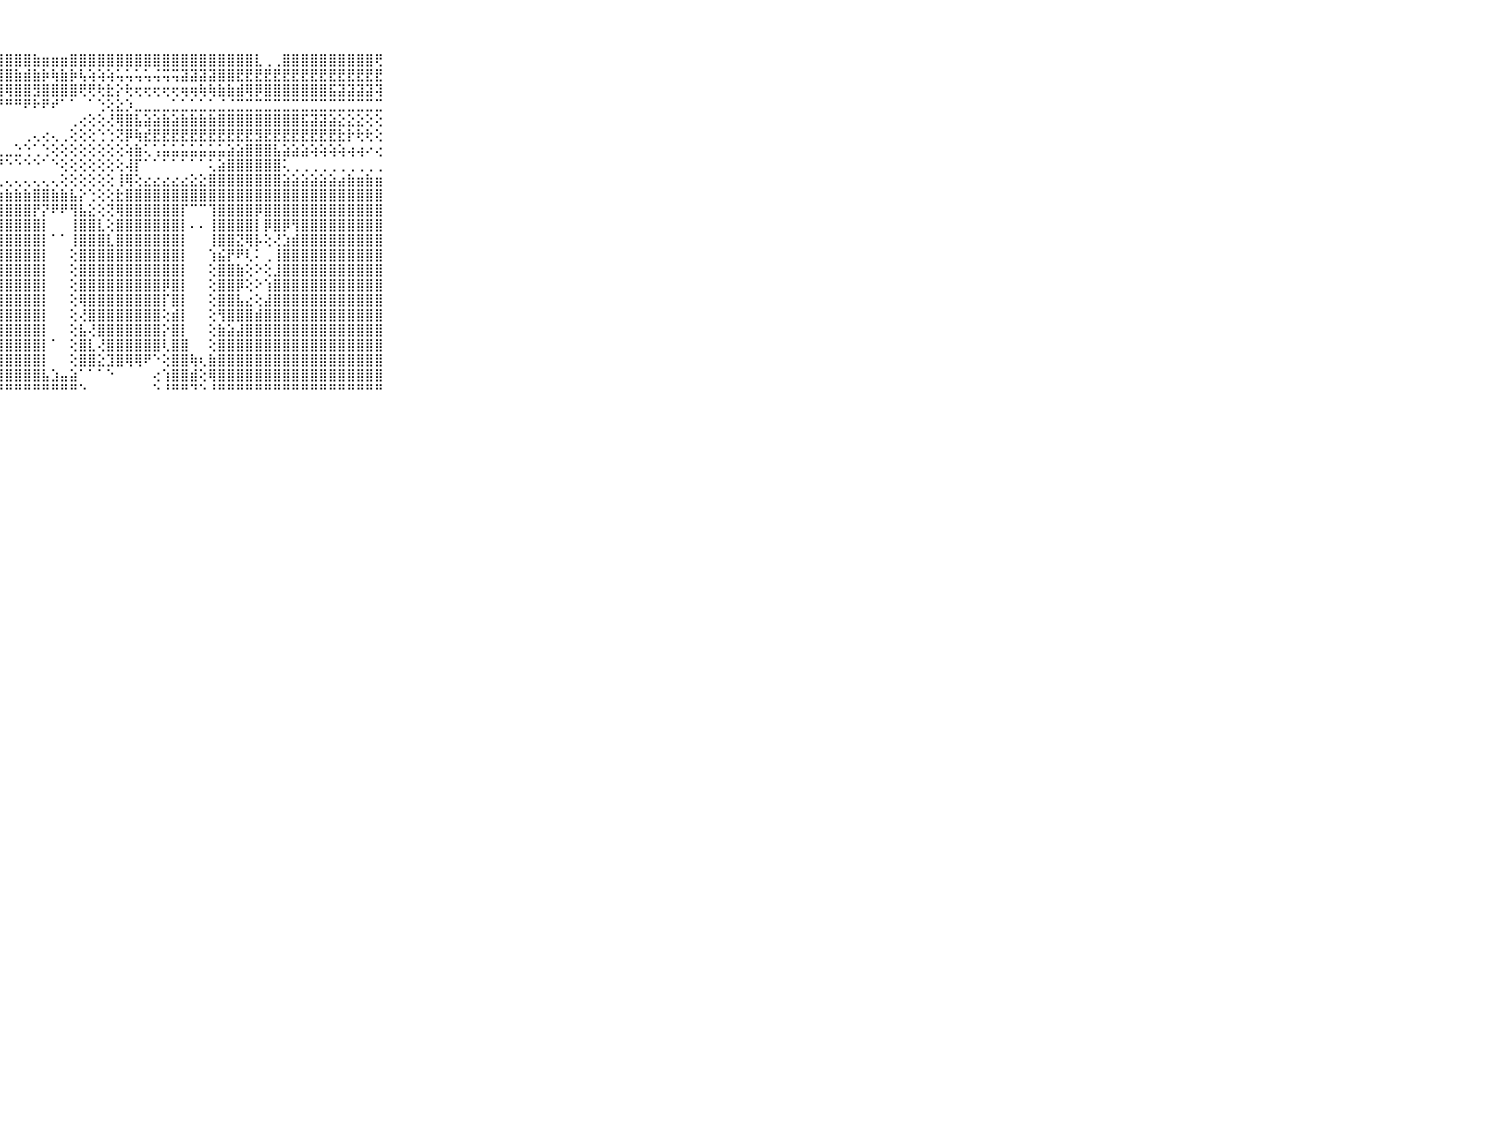

⠀⠀⠀⠀⠀⠀⠀⠀⠀⠀⠀⣽⡵⣼⣕⣕⣘⣙⣙⡝⢝⠝⠟⠝⢝⢝⣿⢿⣿⣿⣿⣷⣶⣶⣶⣿⣿⣿⣿⣿⣿⣿⣿⣿⣿⣿⣿⣿⣿⣿⣿⣿⣿⣿⣿⣇⢀⢀⣿⣿⣿⣿⣿⣿⣿⣿⣿⣿⢟⠀⠀⠀⠀⠀⠀⠀⠀⠀⠀⠀⠀
⠀⠀⠀⠀⠀⠀⠀⠀⠀⠀⠀⣾⣷⣯⣽⣥⣥⣥⡕⢕⢕⢐⢑⢑⢱⣵⣷⣾⣿⣷⣾⣷⡷⢷⣷⡷⢧⢵⢵⢵⢥⢥⢥⢥⢬⢭⢭⣽⣽⣽⣽⣿⣿⣟⣟⣟⣟⣟⣟⣟⣟⣟⣟⣟⣟⣟⣟⣟⣟⠀⠀⠀⠀⠀⠀⠀⠀⠀⠀⠀⠀
⠀⠀⠀⠀⠀⠀⠀⠀⠀⠀⠀⣿⣿⣟⣺⡗⢓⢃⠑⠑⠅⠅⠅⠕⢱⡏⢹⣿⢿⣿⣿⣻⣿⣿⣿⣿⢟⢟⢗⣗⡕⢗⢖⢖⢖⢖⢖⢶⢶⢷⢷⣷⣷⣾⢿⡿⣿⣿⣿⣿⣿⣿⣿⣯⣽⣽⣽⣽⢽⠀⠀⠀⠀⠀⠀⠀⠀⠀⠀⠀⠀
⠀⠀⠀⠀⠀⠀⠀⠀⠀⠀⠀⣿⣿⣿⡿⣍⡏⠉⠙⠙⠙⠙⠑⠑⠑⠙⠛⠛⠛⠛⠟⠗⠟⠞⠁⠁⠀⠁⢑⢕⣕⡱⣀⣀⣀⣀⣁⣁⣁⣁⣁⣈⣈⣉⣉⣉⣉⣉⣉⣉⣉⣉⣉⣉⣉⣉⣉⣉⣉⠀⠀⠀⠀⠀⠀⠀⠀⠀⠀⠀⠀
⠀⠀⠀⠀⠀⠀⠀⠀⠀⠀⠀⣿⣿⣿⣿⣷⣷⣦⡀⠀⠀⠀⠀⠀⠀⠀⠀⠀⠀⠀⠀⠀⠀⠀⠀⢀⢔⢕⢕⢜⢿⣿⣧⣵⣵⣷⣵⣷⣷⣷⣷⣿⣿⣿⣿⣿⣿⣿⣿⣿⣯⣽⣽⣵⣕⣕⣕⢕⢕⠀⠀⠀⠀⠀⠀⠀⠀⠀⠀⠀⠀
⠀⠀⠀⠀⠀⠀⠀⠀⠀⠀⠀⣿⣿⣿⣿⣿⣿⣿⣿⢧⡔⠀⠀⠀⠀⠀⠀⠀⠀⠀⢀⢄⢔⢄⢀⢕⢕⢕⢑⢑⢝⡿⢷⣞⣟⣟⣟⣟⣟⣟⣟⣟⣟⣟⣟⣻⣟⣟⣟⣟⣟⣟⣟⣟⣗⡗⢗⢗⢕⠀⠀⠀⠀⠀⠀⠀⠀⠀⠀⠀⠀
⠀⠀⠀⠀⠀⠀⠀⠀⠀⠀⠀⣿⣿⣿⣿⣿⣿⣿⣿⣳⡕⣔⢐⡀⣀⣀⣀⣀⣀⣑⢑⢁⢑⢕⢕⢕⢕⢕⢕⢕⢕⢵⣷⢅⢡⣥⣥⣥⣥⣥⣥⣥⣵⣵⣿⣿⣿⣧⣵⣵⣵⢵⢵⢵⢵⢴⢴⠔⢔⠀⠀⠀⠀⠀⠀⠀⠀⠀⠀⠀⠀
⠀⠀⠀⠀⠀⠀⠀⠀⠀⠀⠀⣿⣿⣿⣿⣿⣿⣿⣿⣿⢹⡝⢫⢙⠑⠑⠑⠘⠑⠑⠑⠑⠁⠑⢕⢕⢕⢕⢕⢕⢕⢼⡏⠁⠁⠁⠁⠁⠁⠁⢅⣵⣿⣿⣿⣿⣿⣿⢅⢀⢀⢀⢀⢀⢀⢀⢀⢀⢀⠀⠀⠀⠀⠀⠀⠀⠀⠀⠀⠀⠀
⠀⠀⠀⠀⠀⠀⠀⠀⠀⠀⠀⣿⣿⣿⣿⣿⣿⣿⣿⣿⣧⢕⡕⢱⡄⢄⢄⢄⢄⢄⢄⢄⢄⢄⢕⢕⢕⢕⢕⢕⢸⢿⢕⣔⣔⣔⣔⣔⣕⣕⣿⣿⣿⣿⣿⣿⣿⣿⣵⣵⣵⣵⣵⣵⣴⣷⣶⣷⣶⠀⠀⠀⠀⠀⠀⠀⠀⠀⠀⠀⠀
⠀⠀⠀⠀⠀⠀⠀⠀⠀⠀⠀⣿⣿⣿⣿⣿⣿⣿⣿⣿⣿⣷⣷⣷⣷⣷⣷⣷⣷⣷⣷⣿⣿⣷⣷⣧⡕⢑⢕⢕⣗⣿⣿⣿⣿⣿⣿⣿⣿⣿⣿⣿⣿⣿⣿⣿⣿⣿⣿⣿⣿⣿⣿⣿⣿⣿⣿⣿⣿⠀⠀⠀⠀⠀⠀⠀⠀⠀⠀⠀⠀
⠀⠀⠀⠀⠀⠀⠀⠀⠀⠀⠀⣿⣿⣿⣿⣿⣿⣿⣿⣿⣿⣿⣿⣿⣿⣿⣿⣿⣿⣿⣿⡟⡝⠟⠟⢻⣧⣕⢕⢝⢿⣿⣿⣿⣿⣿⣿⡏⠉⠉⢹⣿⣿⣿⣿⡿⣿⣿⣿⣿⣿⣿⣿⣿⣿⣿⣿⣿⣿⠀⠀⠀⠀⠀⠀⠀⠀⠀⠀⠀⠀
⠀⠀⠀⠀⠀⠀⠀⠀⠀⠀⠀⣿⣿⣿⣿⣿⣿⣿⣿⣿⣿⣿⣿⣿⣿⣿⣿⣿⣿⣿⣿⣿⡇⠀⠀⢸⣿⣿⣇⢕⣿⣿⣿⣿⣿⣿⣿⡇⠄⠄⢸⣿⣿⣿⣿⡇⡿⣿⡿⢻⣿⣿⣿⣿⣿⣿⣿⣿⣿⠀⠀⠀⠀⠀⠀⠀⠀⠀⠀⠀⠀
⠀⠀⠀⠀⠀⠀⠀⠀⠀⠀⠀⣿⣿⣿⣿⣿⣿⣿⣿⣿⣿⣿⣿⣿⣿⣿⣿⣿⣿⣿⣿⣿⡇⠁⠁⢸⣿⣿⣿⣇⣿⣿⣿⣿⣿⣿⣿⡇⠀⠀⢸⣿⣿⣝⢿⡧⢕⢜⣱⣾⣿⣿⣿⣿⣿⣿⣿⣿⣿⠀⠀⠀⠀⠀⠀⠀⠀⠀⠀⠀⠀
⠀⠀⠀⠀⠀⠀⠀⠀⠀⠀⠀⣿⣿⣿⣿⣿⣿⣿⣿⣿⣿⣿⣿⣿⣿⣿⣿⣿⣿⣿⣿⣿⡇⠀⠀⢕⣿⣿⣿⣿⣿⣿⣿⣿⣿⣿⣿⡇⠀⠀⢱⣮⡟⠟⢇⠅⢀⢸⣿⣿⣿⣿⣿⣿⣿⣿⣿⣿⣿⠀⠀⠀⠀⠀⠀⠀⠀⠀⠀⠀⠀
⠀⠀⠀⠀⠀⠀⠀⠀⠀⠀⠀⣿⣿⣿⣿⣿⣿⣿⣿⣿⣿⣿⣿⣿⣿⣿⣿⣿⣿⣿⣿⣿⡇⠀⠀⢕⣿⣿⣿⣿⣿⣿⣿⣿⣿⣿⣿⡇⠀⠀⢕⣿⣿⣷⢕⠕⢕⣸⣿⣿⣿⣿⣿⣿⣿⣿⣿⣿⣿⠀⠀⠀⠀⠀⠀⠀⠀⠀⠀⠀⠀
⠀⠀⠀⠀⠀⠀⠀⠀⠀⠀⠀⣿⣿⣿⣿⣿⣿⣿⣿⣿⣿⣿⣿⣿⣿⣿⣿⣿⣿⣿⣿⣿⡇⠀⠀⢕⣿⣿⣿⣿⣿⣿⣿⣿⣿⡿⣿⡇⠀⠀⢕⣿⣿⡿⢕⠕⢱⣿⣿⣿⣿⣿⣿⣿⣿⣿⣿⣿⣿⠀⠀⠀⠀⠀⠀⠀⠀⠀⠀⠀⠀
⠀⠀⠀⠀⠀⠀⠀⠀⠀⠀⠀⣿⣿⣿⣿⣿⣿⣿⣿⣿⣿⣿⣿⣿⣿⣿⣿⣿⣿⣿⣿⣿⡇⠀⠀⢕⢿⣿⣿⣿⣿⣿⣿⣿⣿⡏⣿⡇⠀⠀⢕⣿⣿⣧⣔⢕⣼⣿⣿⣿⣿⣿⣿⣿⣿⣿⣿⣿⣿⠀⠀⠀⠀⠀⠀⠀⠀⠀⠀⠀⠀
⠀⠀⠀⠀⠀⠀⠀⠀⠀⠀⠀⣿⣿⣿⣿⣿⣿⣿⣿⣿⣿⣿⣿⣿⣿⣿⣿⣿⣿⣿⣿⣿⡇⠀⠀⢕⢜⣿⣿⣿⣿⣿⣿⣿⣿⢕⣾⡇⠀⠀⢕⢻⣿⣿⣿⣾⣿⣿⣿⣿⣿⣿⣿⣿⣿⣿⣿⣿⣿⠀⠀⠀⠀⠀⠀⠀⠀⠀⠀⠀⠀
⠀⠀⠀⠀⠀⠀⠀⠀⠀⠀⠀⣿⣿⣿⣿⣿⣿⣿⣿⣿⣿⣿⣿⣿⣿⣿⣿⣿⣿⣿⣿⣿⡇⠀⠀⢕⣧⢜⣿⣿⣿⣿⣿⣿⣿⡕⣿⡇⠀⠀⢕⣷⣵⣼⣿⣿⣿⣿⣿⣿⣿⣿⣿⣿⣿⣿⣿⣿⣿⠀⠀⠀⠀⠀⠀⠀⠀⠀⠀⠀⠀
⠀⠀⠀⠀⠀⠀⠀⠀⠀⠀⠀⣿⣿⣿⣿⣿⣿⣿⣿⣿⣿⣿⣿⣿⣿⣿⣿⣿⣿⣿⣿⣿⡇⠁⠀⢕⣿⣇⢜⣿⣿⣿⣿⣿⣿⢇⣿⣿⠀⠀⢕⣿⣿⣿⣿⣿⣿⣿⣿⣿⣿⣿⣿⣿⣿⣿⣿⣿⣿⠀⠀⠀⠀⠀⠀⠀⠀⠀⠀⠀⠀
⠀⠀⠀⠀⠀⠀⠀⠀⠀⠀⠀⣿⣿⣿⣿⣿⣿⣿⣿⣿⣿⣿⣿⣿⣿⣿⣿⣿⣿⣿⣿⣿⡇⠀⠀⢕⣿⣿⣕⣹⣿⢿⢿⠟⠑⢕⣿⣿⢷⢆⣷⣿⣿⣿⣿⣿⣿⣿⣿⣿⣿⣿⣿⣿⣿⣿⣿⣿⣿⠀⠀⠀⠀⠀⠀⠀⠀⠀⠀⠀⠀
⠀⠀⠀⠀⠀⠀⠀⠀⠀⠀⠀⣿⣿⣿⣿⣿⣿⣿⣿⣿⣿⣿⣿⣿⣿⣿⣿⣿⣿⣿⣿⣿⣧⣱⣤⣵⠁⠁⠁⠑⠀⠀⠀⠀⢔⢱⣿⣿⣾⢕⢿⣿⣿⣿⣿⣿⣿⣿⣿⣿⣿⣿⣿⣿⣿⣿⣿⣿⣿⠀⠀⠀⠀⠀⠀⠀⠀⠀⠀⠀⠀
⠀⠀⠀⠀⠀⠀⠀⠀⠀⠀⠀⠛⠛⠛⠛⠛⠛⠛⠛⠛⠛⠛⠛⠛⠛⠛⠛⠛⠛⠛⠛⠛⠛⠛⠛⠛⠑⠀⠀⠀⠀⠀⠀⠀⠑⠘⠛⠛⠙⠑⠘⠛⠛⠛⠛⠛⠛⠛⠛⠛⠛⠛⠛⠛⠛⠛⠛⠛⠛⠀⠀⠀⠀⠀⠀⠀⠀⠀⠀⠀⠀